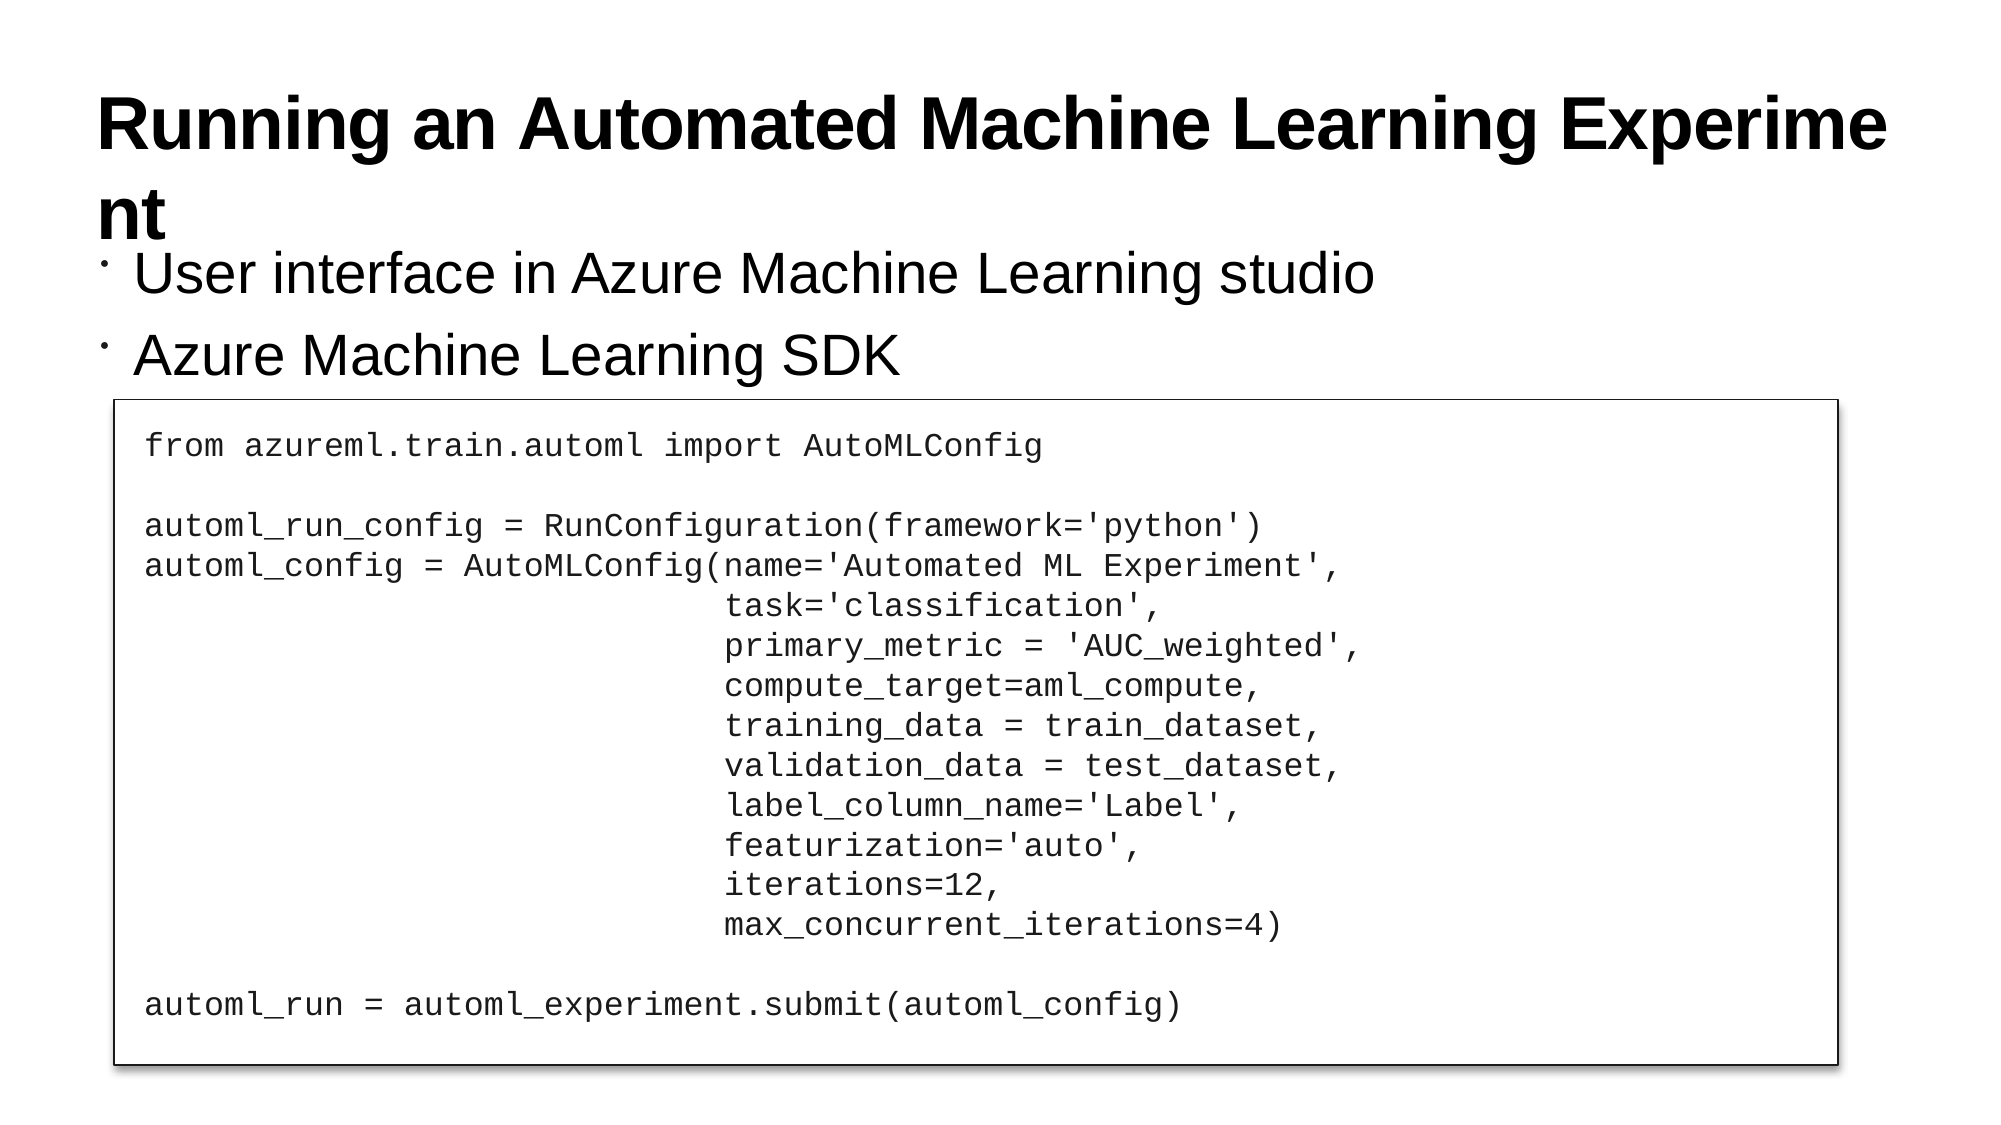

# Running an Automated Machine Learning Experiment
User interface in Azure Machine Learning studio
Azure Machine Learning SDK
from azureml.train.automl import AutoMLConfig

automl_run_config = RunConfiguration(framework='python')
automl_config = AutoMLConfig(name='Automated ML Experiment',
                             task='classification',
                             primary_metric = 'AUC_weighted',
                             compute_target=aml_compute,
                             training_data = train_dataset,
                             validation_data = test_dataset,
                             label_column_name='Label',
                             featurization='auto',
                             iterations=12,
                             max_concurrent_iterations=4)

automl_run = automl_experiment.submit(automl_config)